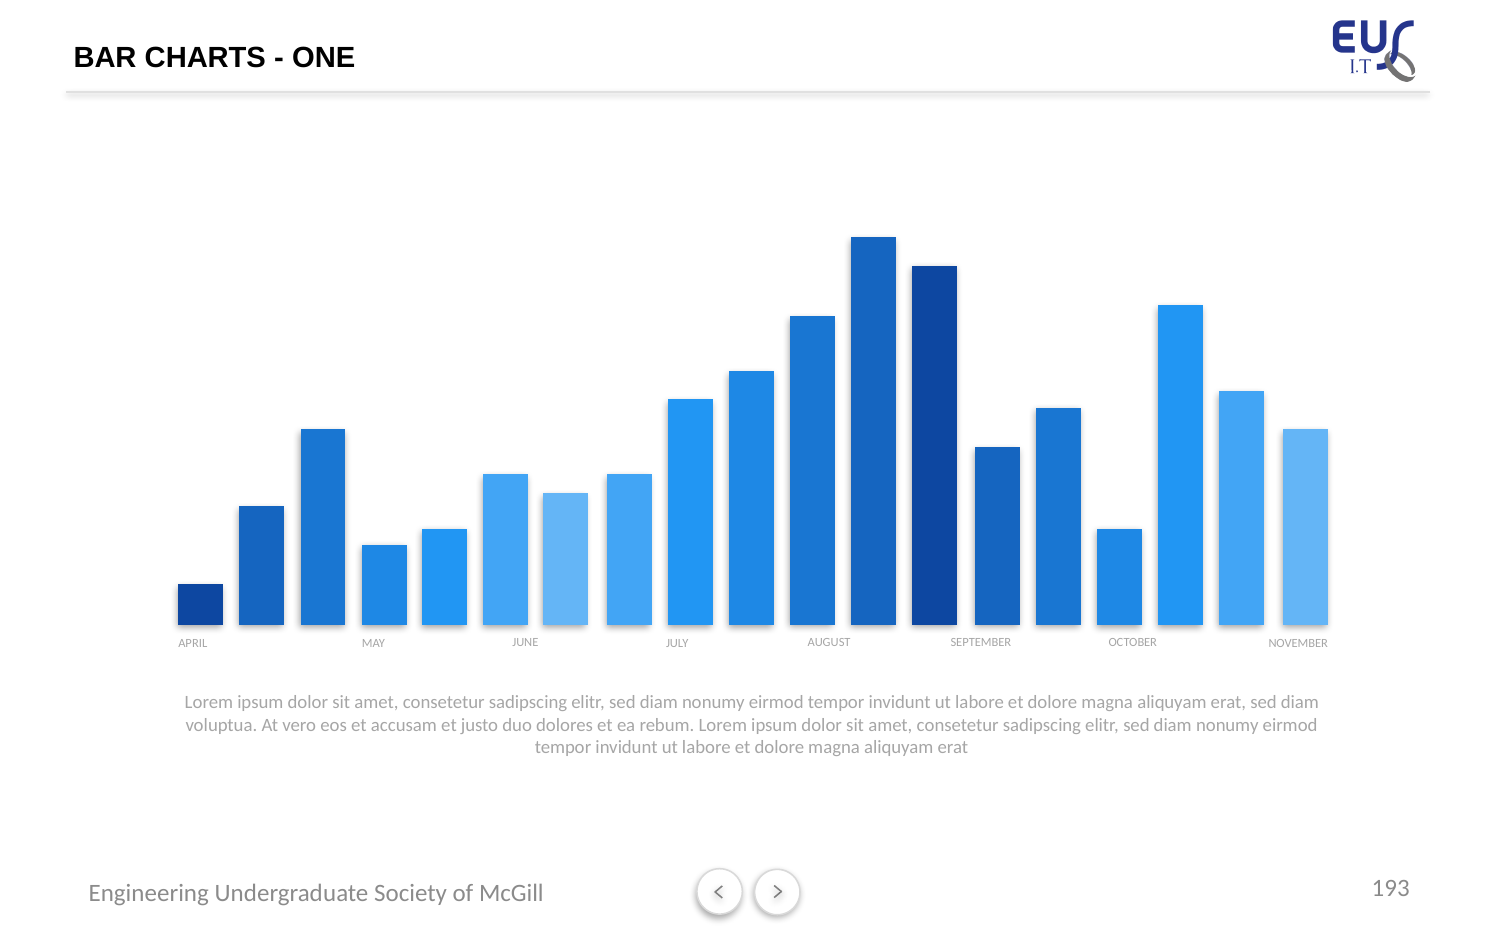

# BAR CHARTS - ONE

SEPTEMBER
AUGUST
JUNE
OCTOBER
JULY
NOVEMBER
MAY
APRIL
Lorem ipsum dolor sit amet, consetetur sadipscing elitr, sed diam nonumy eirmod tempor invidunt ut labore et dolore magna aliquyam erat, sed diam voluptua. At vero eos et accusam et justo duo dolores et ea rebum. Lorem ipsum dolor sit amet, consetetur sadipscing elitr, sed diam nonumy eirmod tempor invidunt ut labore et dolore magna aliquyam erat
193